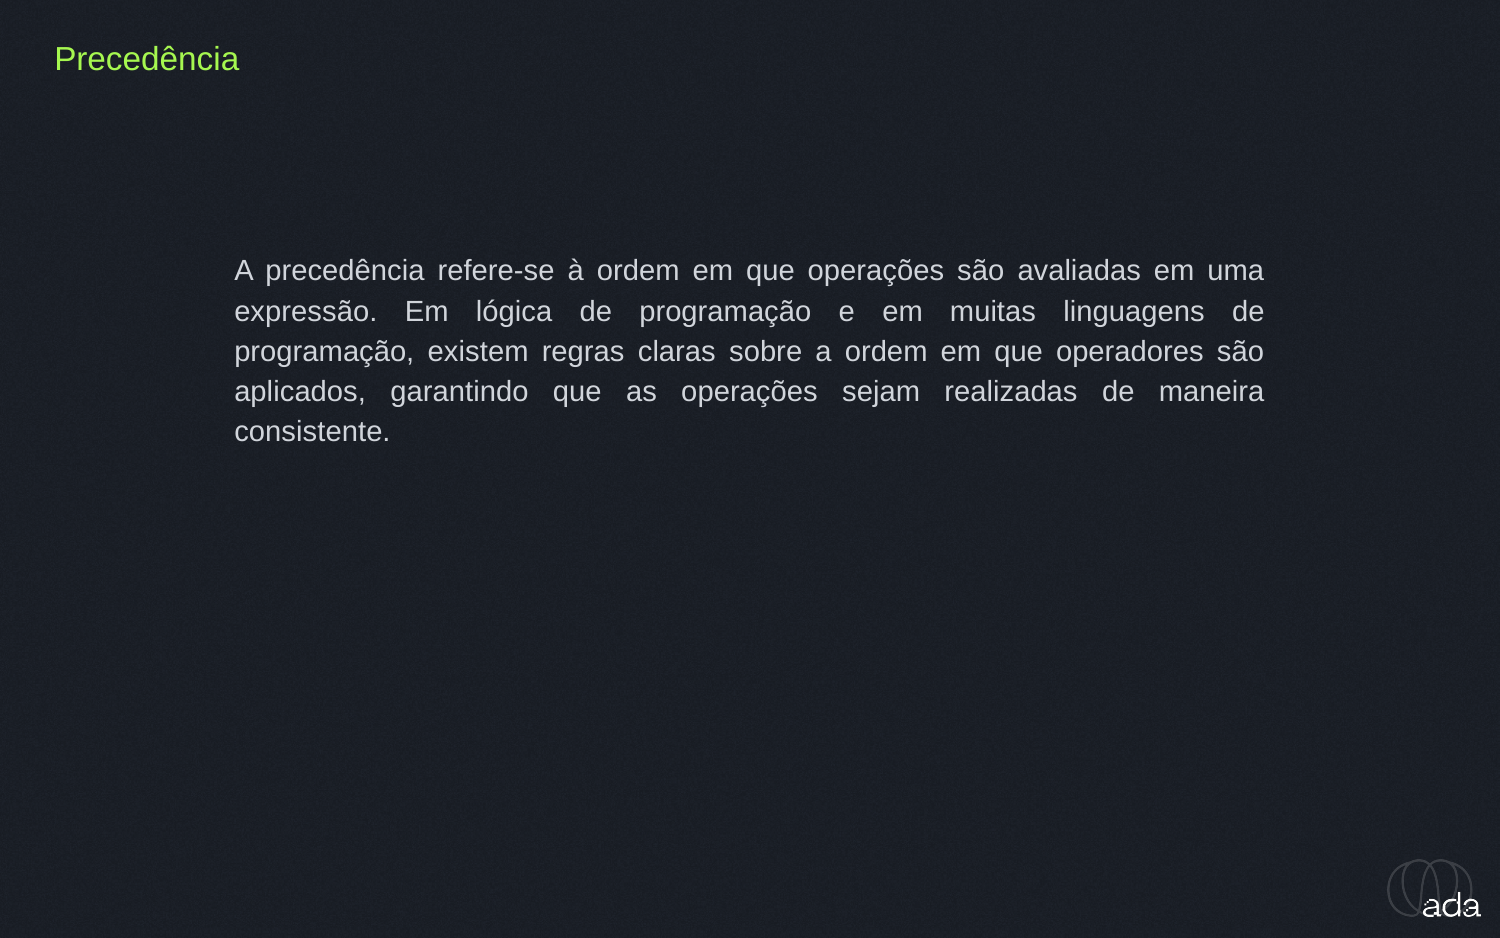

Precedência

A precedência refere-se à ordem em que operações são avaliadas em uma expressão. Em lógica de programação e em muitas linguagens de programação, existem regras claras sobre a ordem em que operadores são aplicados, garantindo que as operações sejam realizadas de maneira consistente.